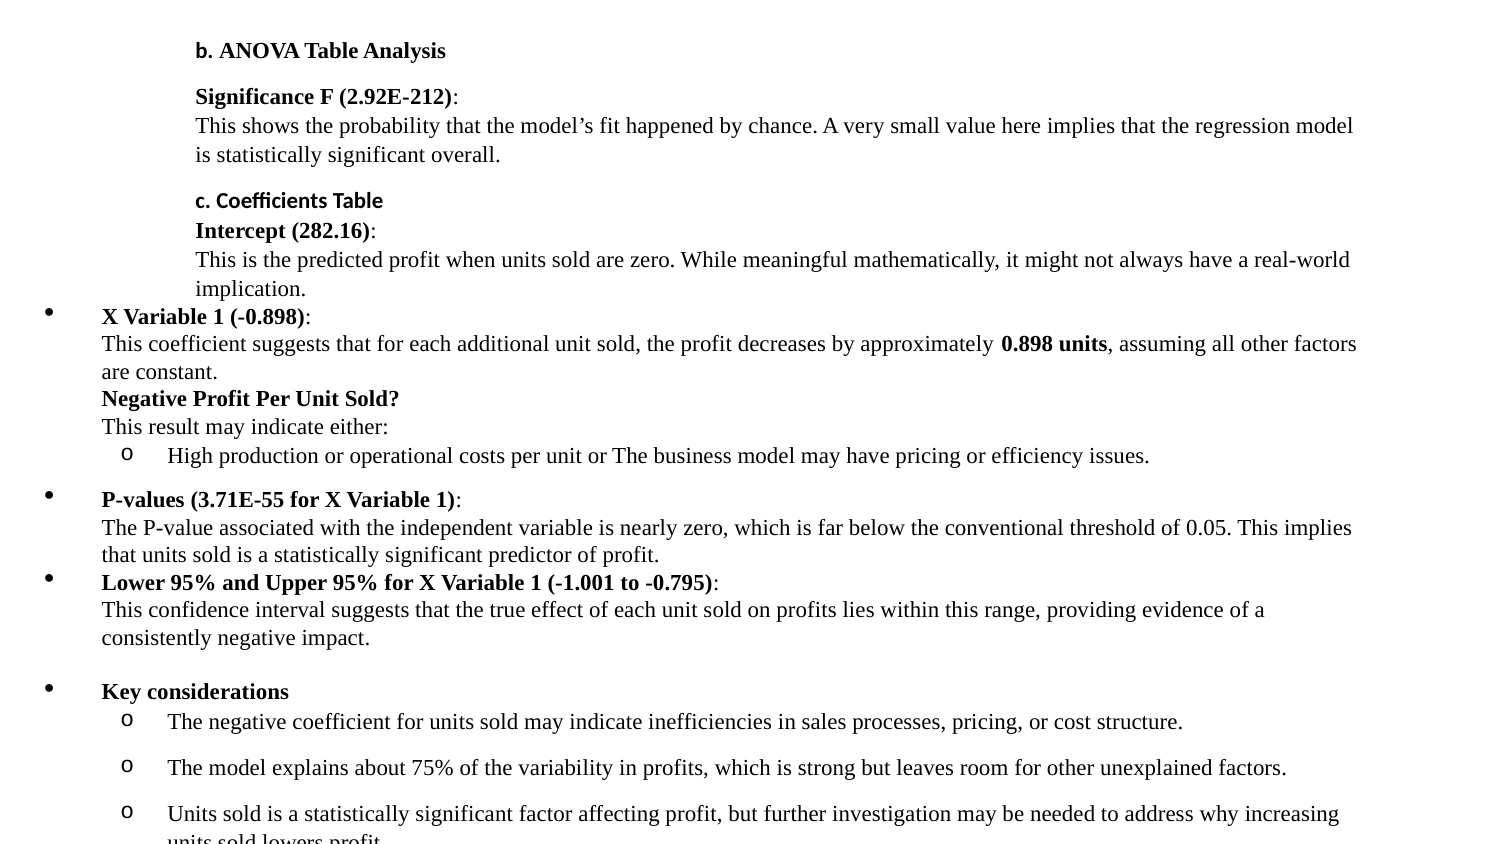

b. ANOVA Table Analysis
Significance F (2.92E-212):
This shows the probability that the model’s fit happened by chance. A very small value here implies that the regression model is statistically significant overall.
c. Coefficients Table
Intercept (282.16):
This is the predicted profit when units sold are zero. While meaningful mathematically, it might not always have a real-world implication.
X Variable 1 (-0.898):
This coefficient suggests that for each additional unit sold, the profit decreases by approximately 0.898 units, assuming all other factors are constant.
Negative Profit Per Unit Sold?
This result may indicate either:
High production or operational costs per unit or The business model may have pricing or efficiency issues.
P-values (3.71E-55 for X Variable 1):
The P-value associated with the independent variable is nearly zero, which is far below the conventional threshold of 0.05. This implies that units sold is a statistically significant predictor of profit.
Lower 95% and Upper 95% for X Variable 1 (-1.001 to -0.795):
This confidence interval suggests that the true effect of each unit sold on profits lies within this range, providing evidence of a consistently negative impact.

Key considerations
The negative coefficient for units sold may indicate inefficiencies in sales processes, pricing, or cost structure.
The model explains about 75% of the variability in profits, which is strong but leaves room for other unexplained factors.
Units sold is a statistically significant factor affecting profit, but further investigation may be needed to address why increasing units sold lowers profit.